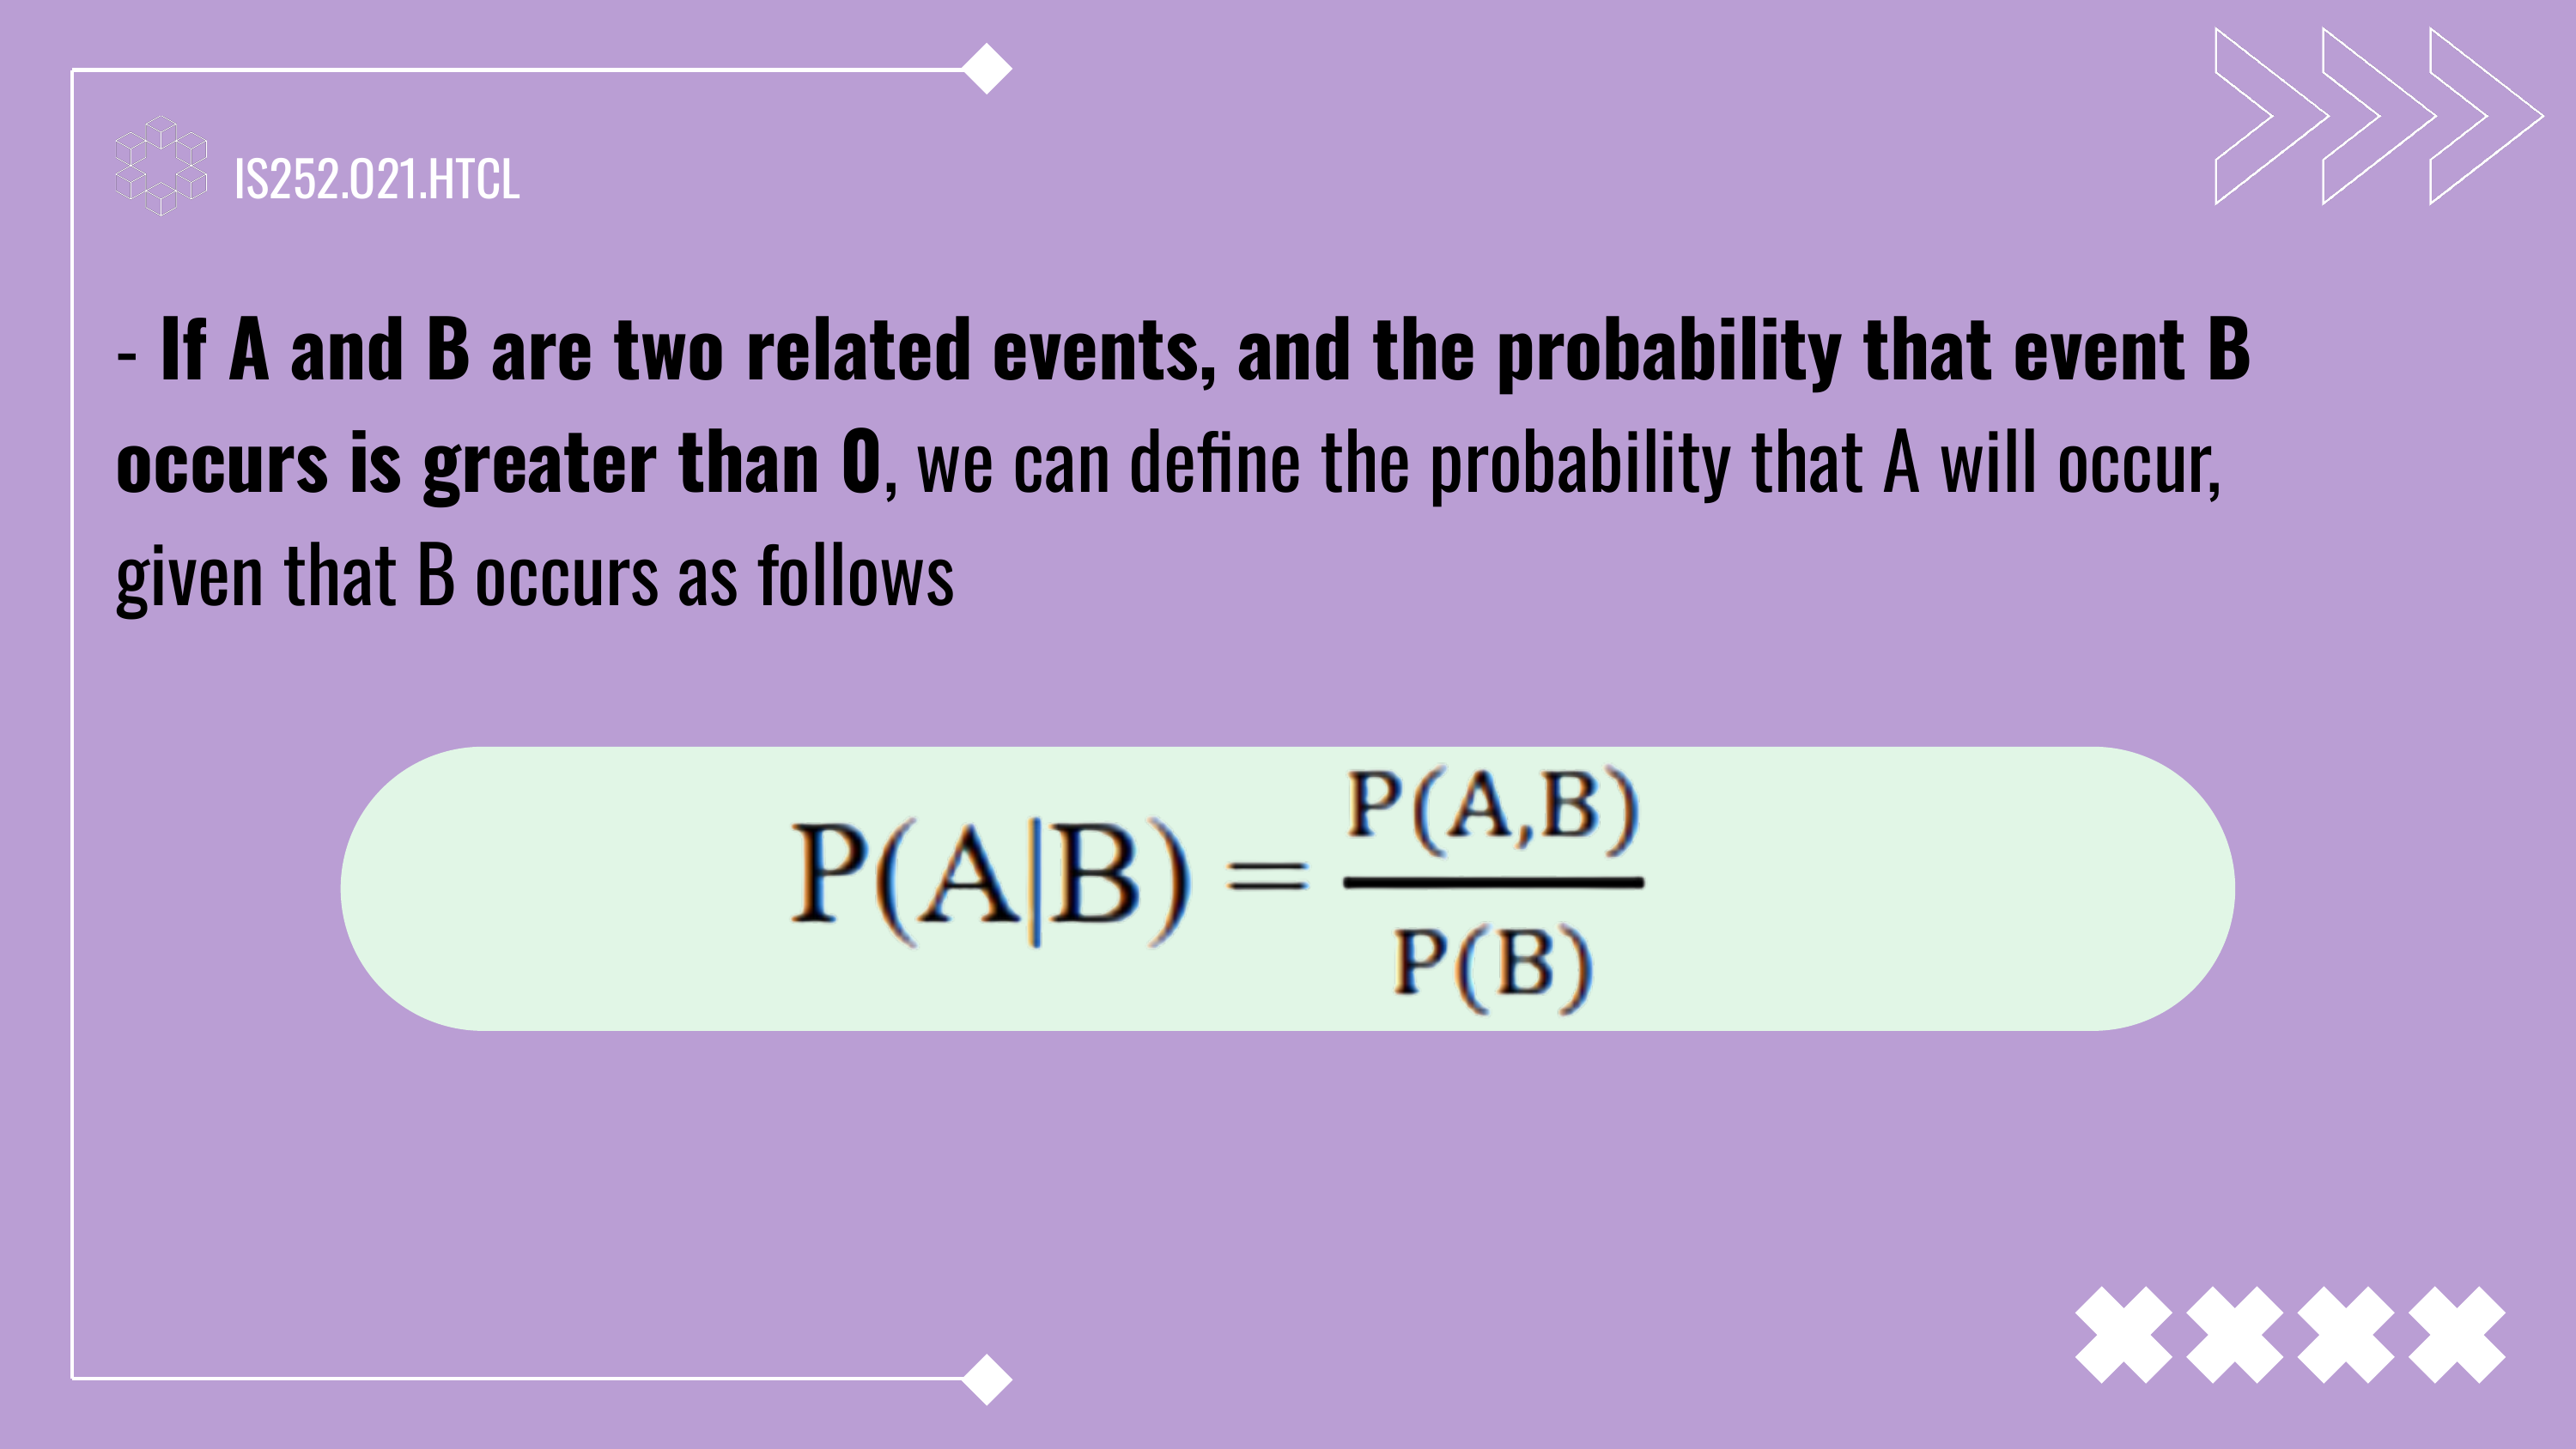

IS252.O21.HTCL
- If A and B are two related events, and the probability that event B occurs is greater than 0, we can define the probability that A will occur, given that B occurs as follows